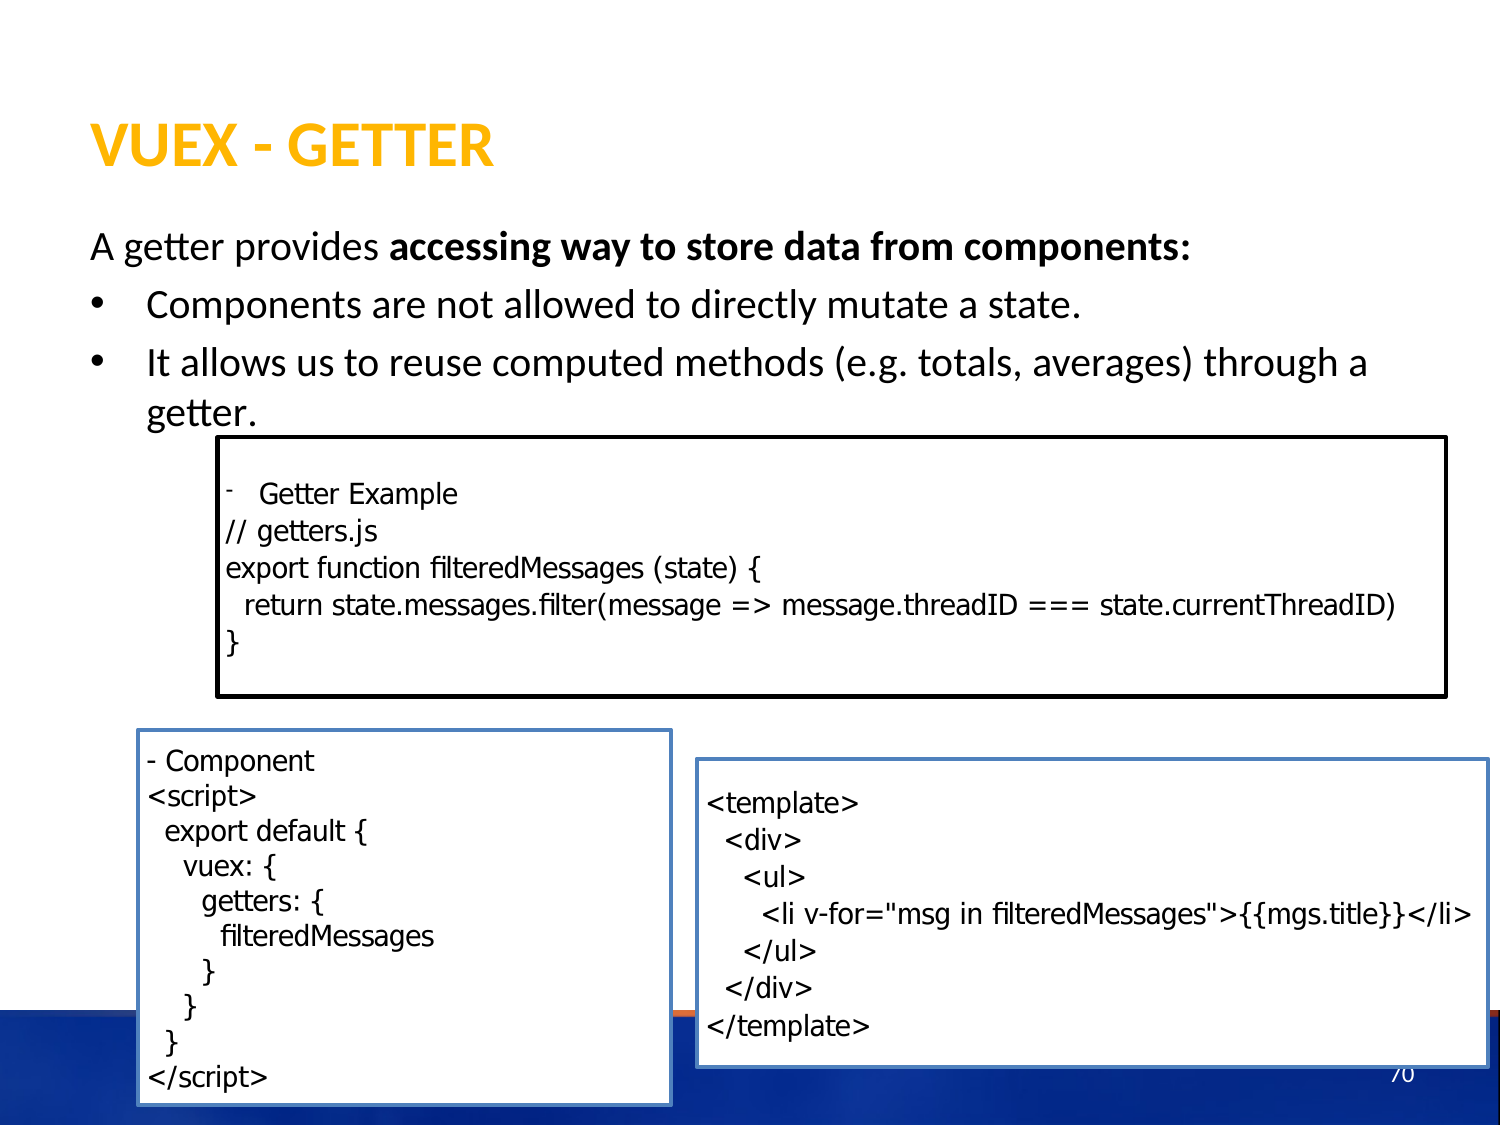

# Vuex - getter
A getter provides accessing way to store data from components:
Components are not allowed to directly mutate a state.
It allows us to reuse computed methods (e.g. totals, averages) through a getter.
Getter Example
// getters.js
export function filteredMessages (state) {
  return state.messages.filter(message => message.threadID === state.currentThreadID)
}
- Component
<script>
  export default {
    vuex: {
      getters: {
        filteredMessages
      }
    }
  }
</script>
<template>
  <div>
    <ul>
      <li v-for="msg in filteredMessages">{{mgs.title}}</li>
    </ul>
  </div>
</template>
70